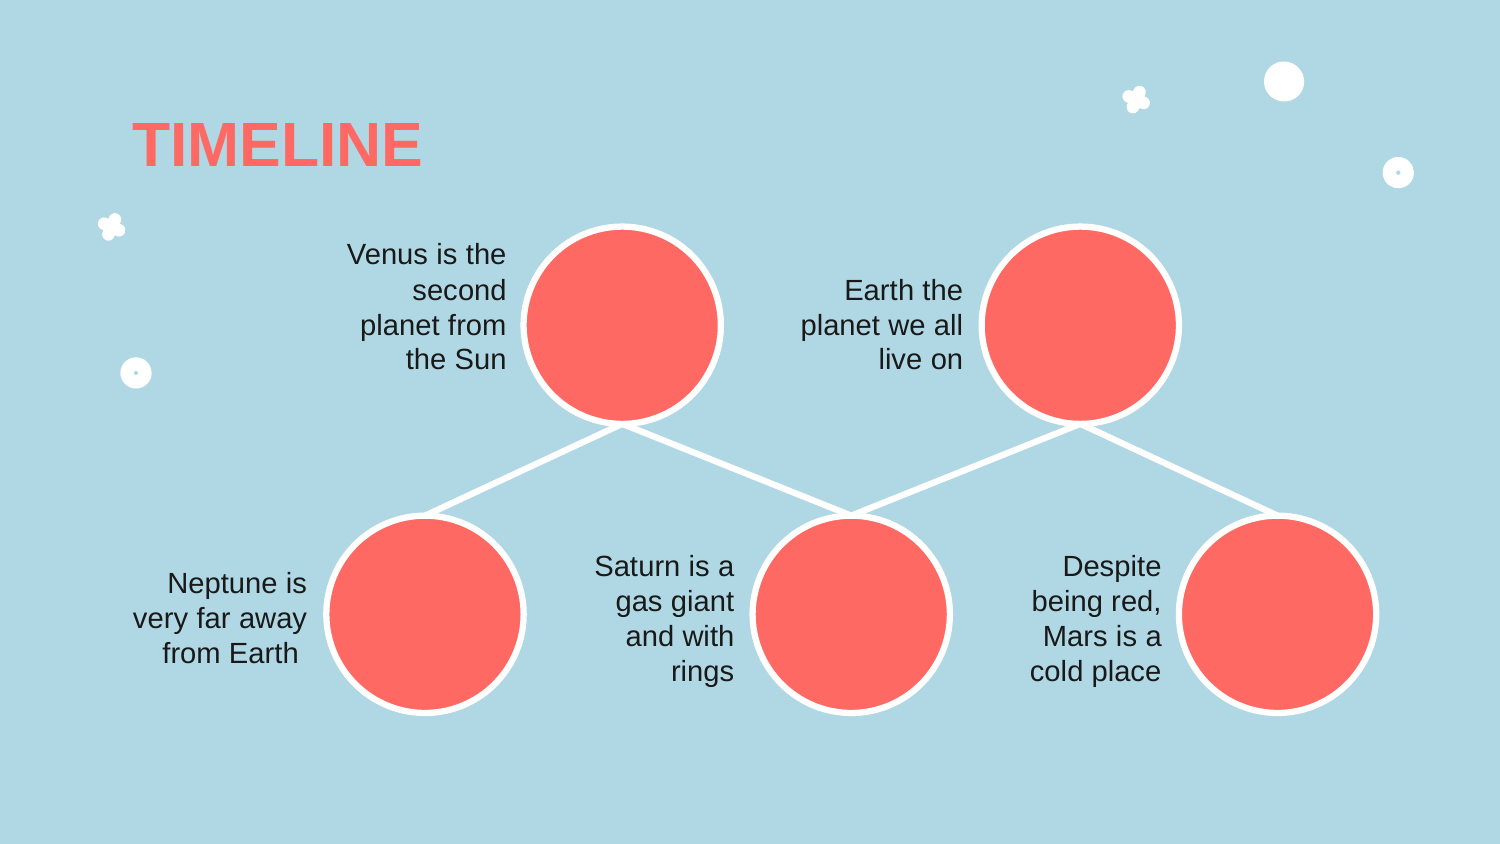

# TIMELINE

Venus is the second planet from the Sun

Earth the planet we all live on
W 02
W 04
Neptune is very far away from Earth
Saturn is a gas giant and with rings
Despite being red, Mars is a cold place
W 05
W 03
W 01